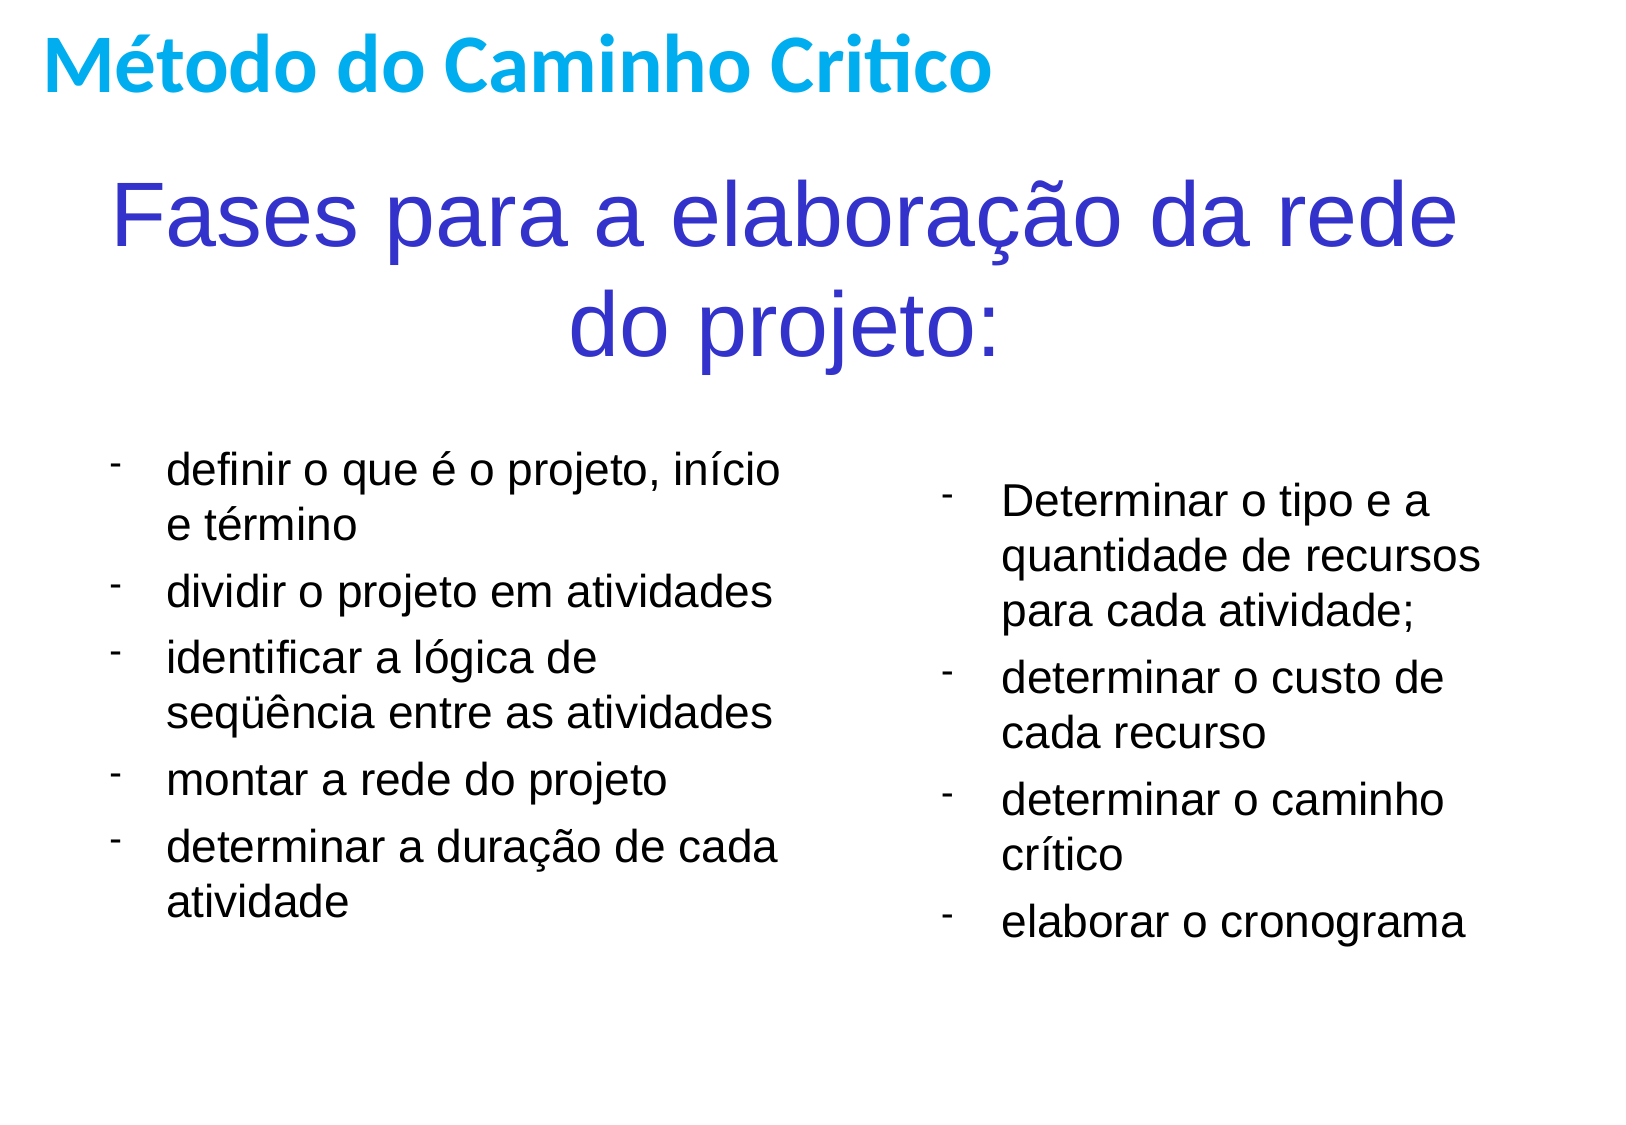

Método do Caminho Critico
Fases para a elaboração da rede do projeto:

definir o que é o projeto, início e término
dividir o projeto em atividades
identificar a lógica de seqüência entre as atividades
montar a rede do projeto
determinar a duração de cada atividade
Determinar o tipo e a quantidade de recursos para cada atividade;
determinar o custo de cada recurso
determinar o caminho crítico
elaborar o cronograma